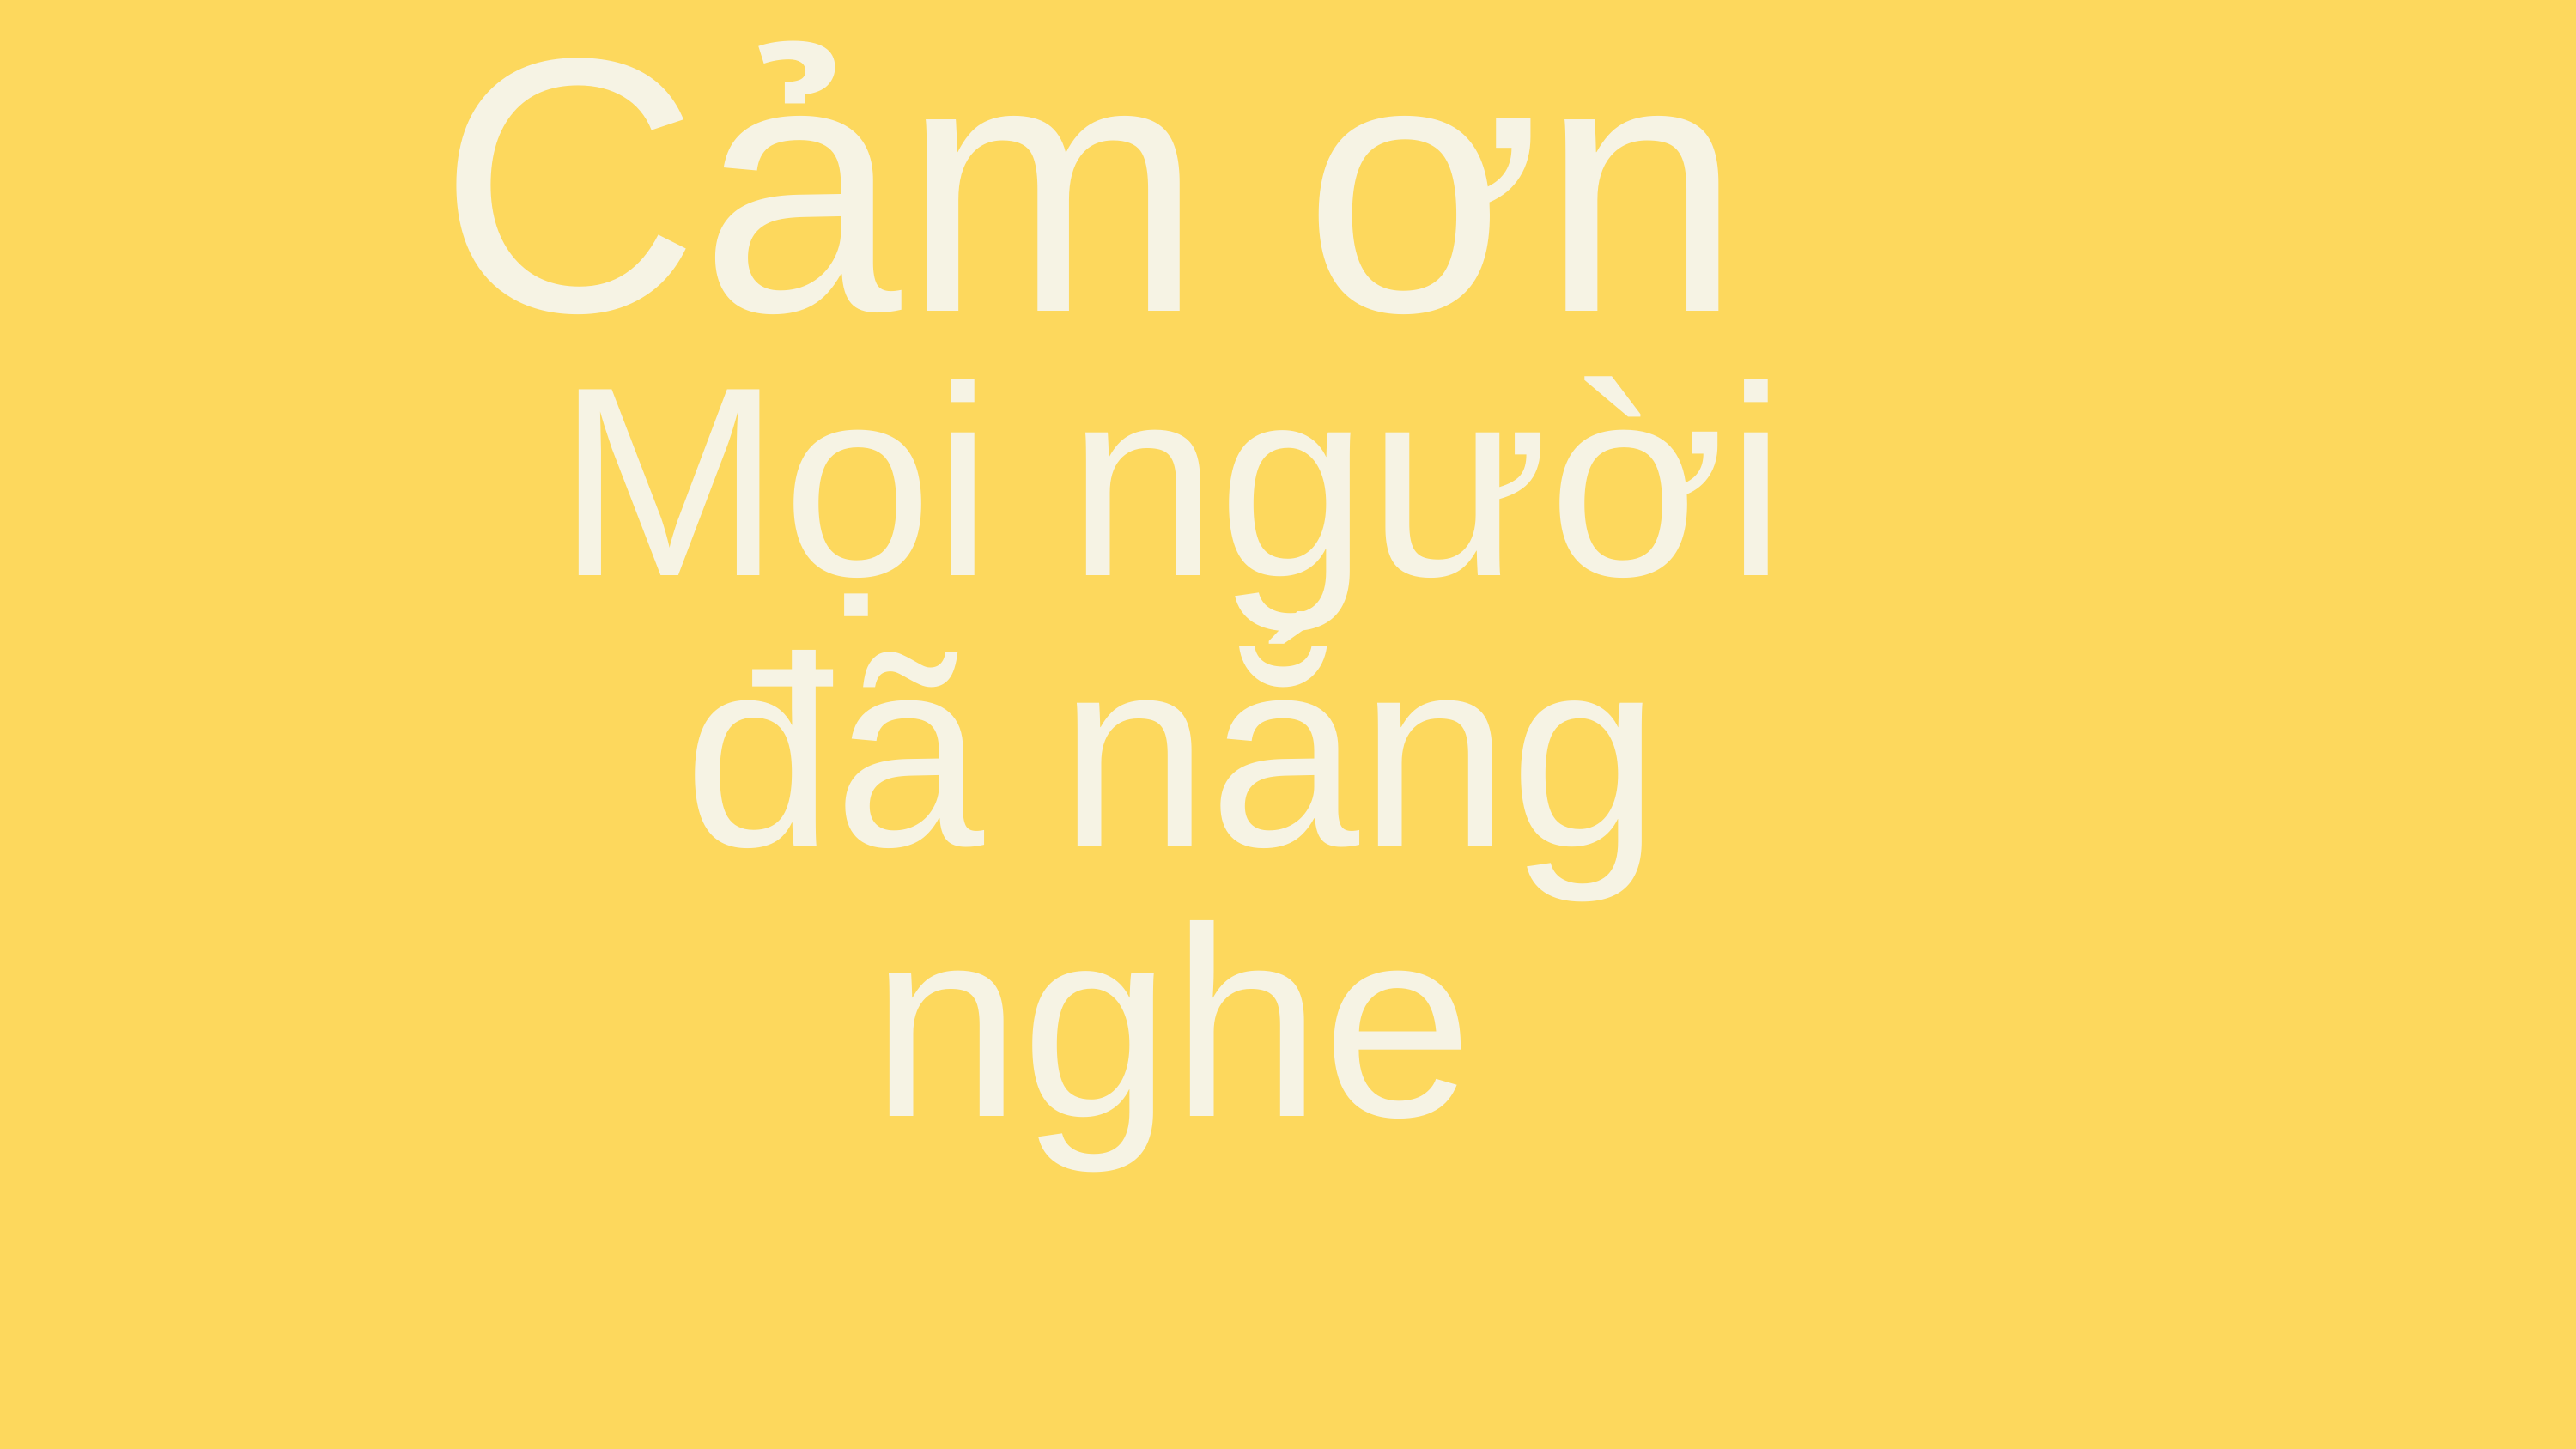

Cảm ơn
Mọi người đã nắng nghe